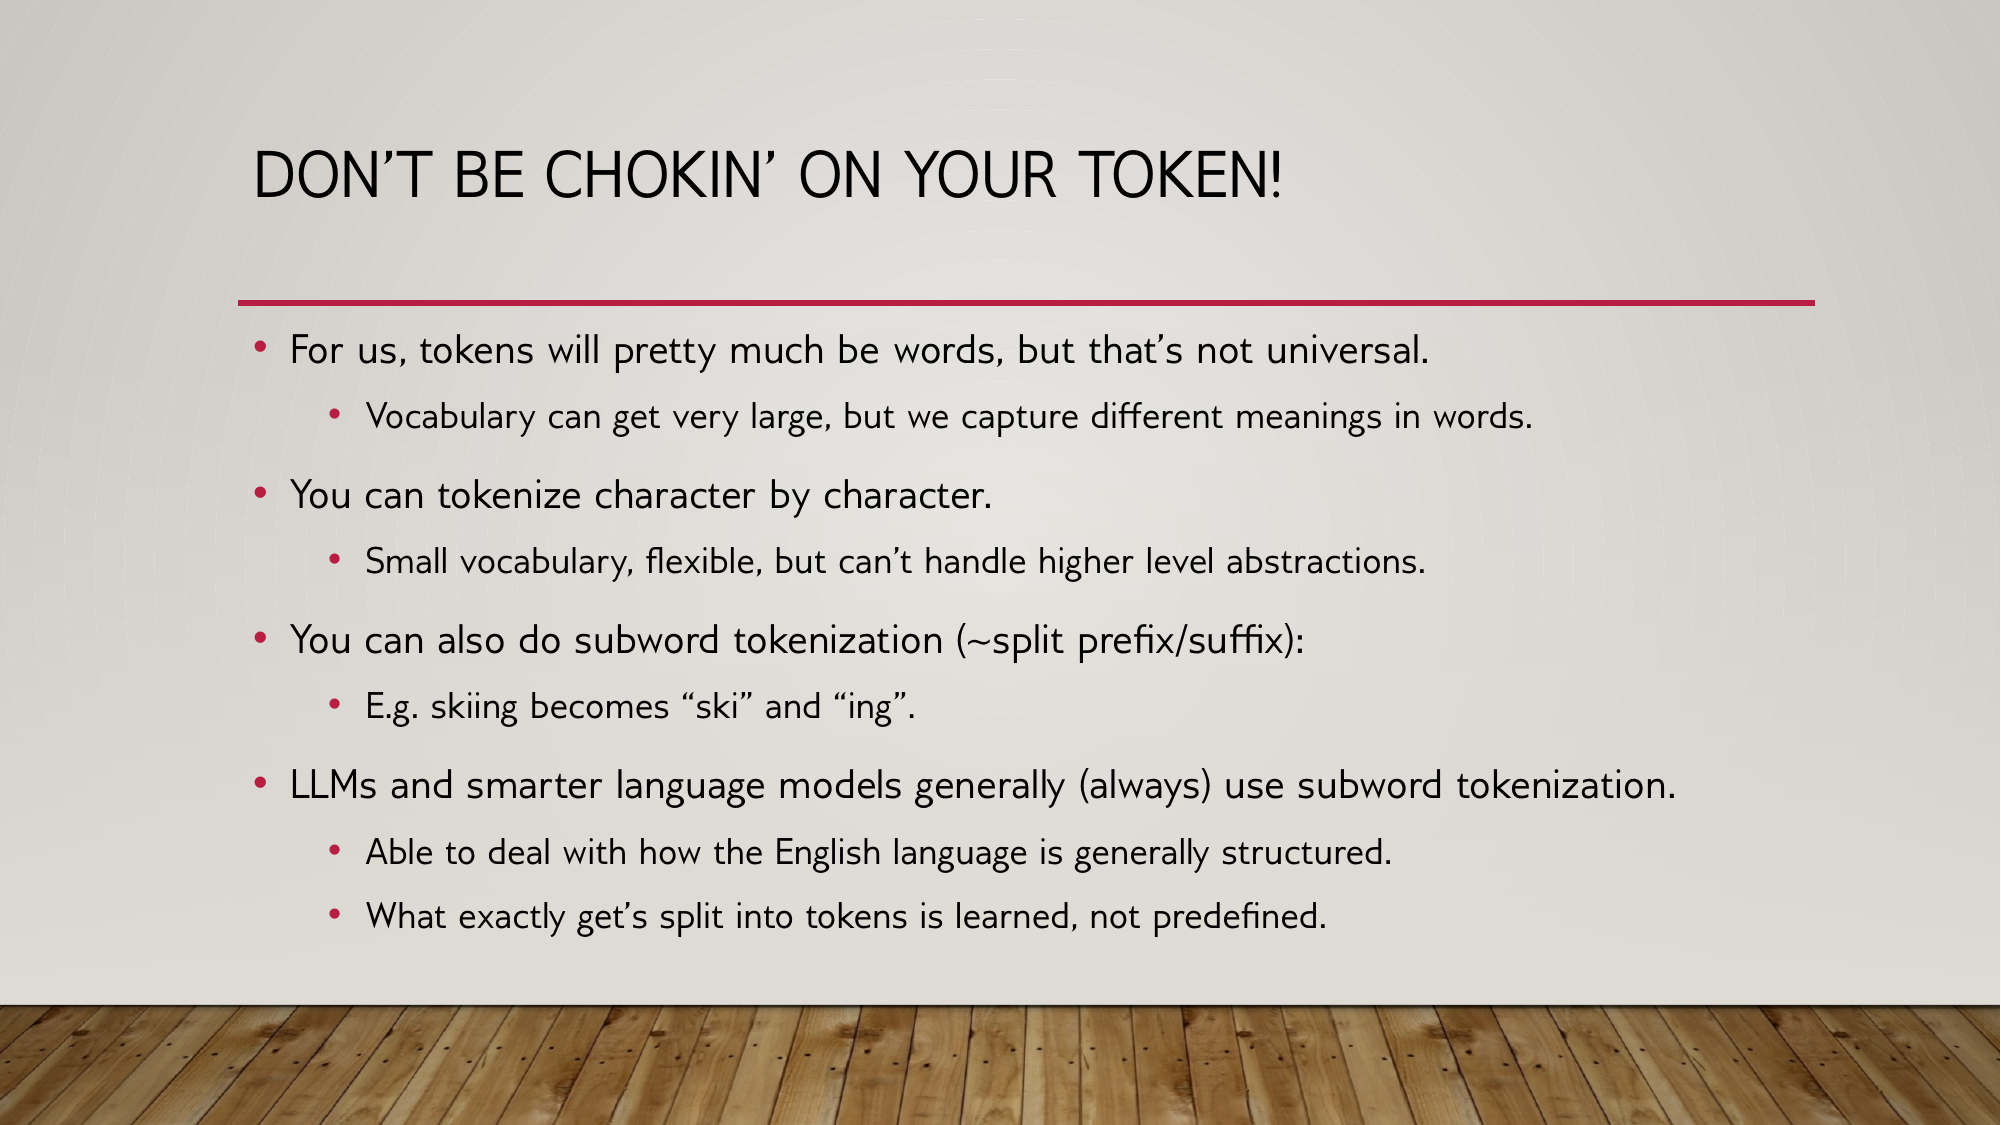

# Don’t be Chokin’ on your Token!
For us, tokens will pretty much be words, but that’s not universal.
Vocabulary can get very large, but we capture different meanings in words.
You can tokenize character by character.
Small vocabulary, flexible, but can’t handle higher level abstractions.
You can also do subword tokenization (~split prefix/suffix):
E.g. skiing becomes “ski” and “ing”.
LLMs and smarter language models generally (always) use subword tokenization.
Able to deal with how the English language is generally structured.
What exactly get’s split into tokens is learned, not predefined.